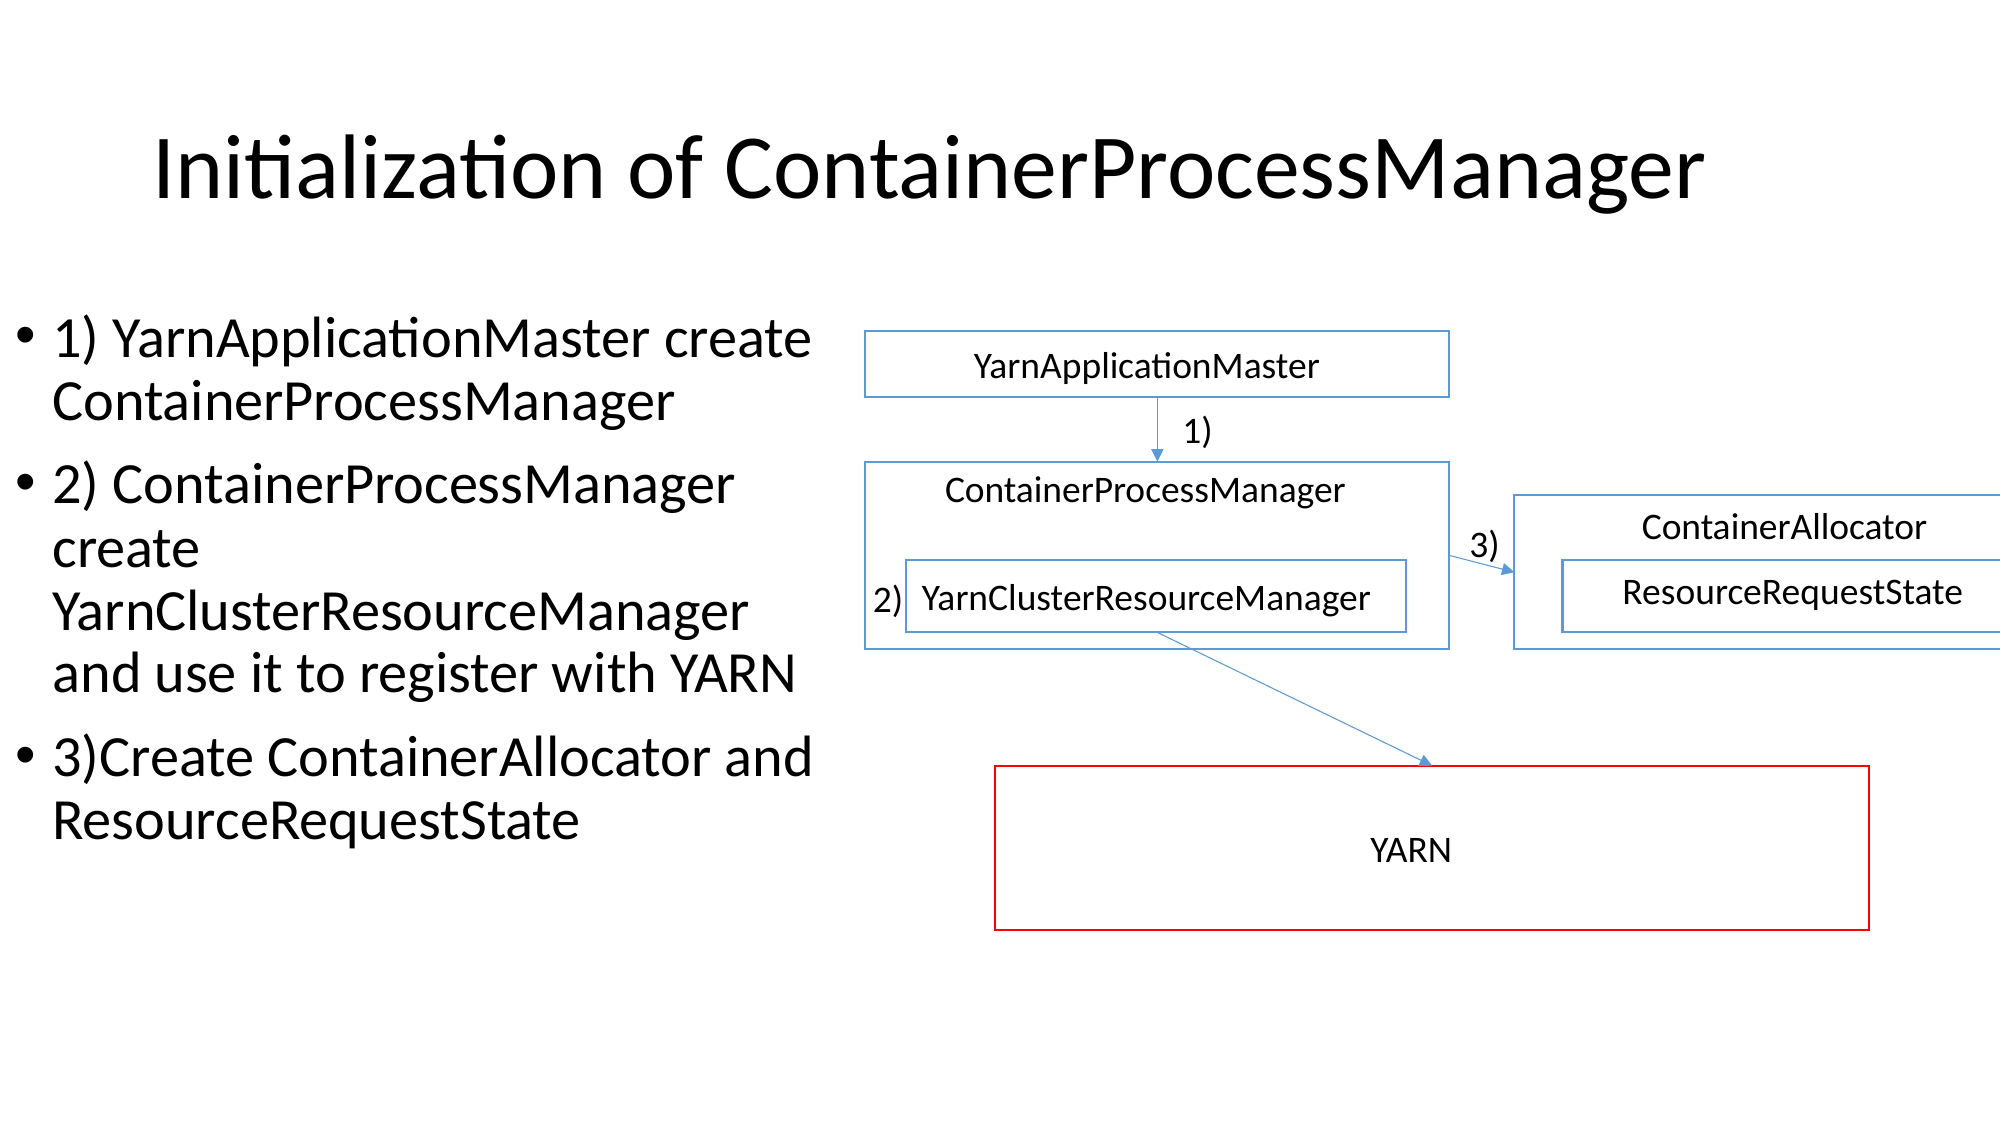

# Initialization of ContainerProcessManager
1) YarnApplicationMaster create ContainerProcessManager
2) ContainerProcessManager create YarnClusterResourceManager and use it to register with YARN
3)Create ContainerAllocator and ResourceRequestState

YarnApplicationMaster
1)
ContainerProcessManager

ContainerAllocator

3)

ResourceRequestState

YarnClusterResourceManager
2)

YARN